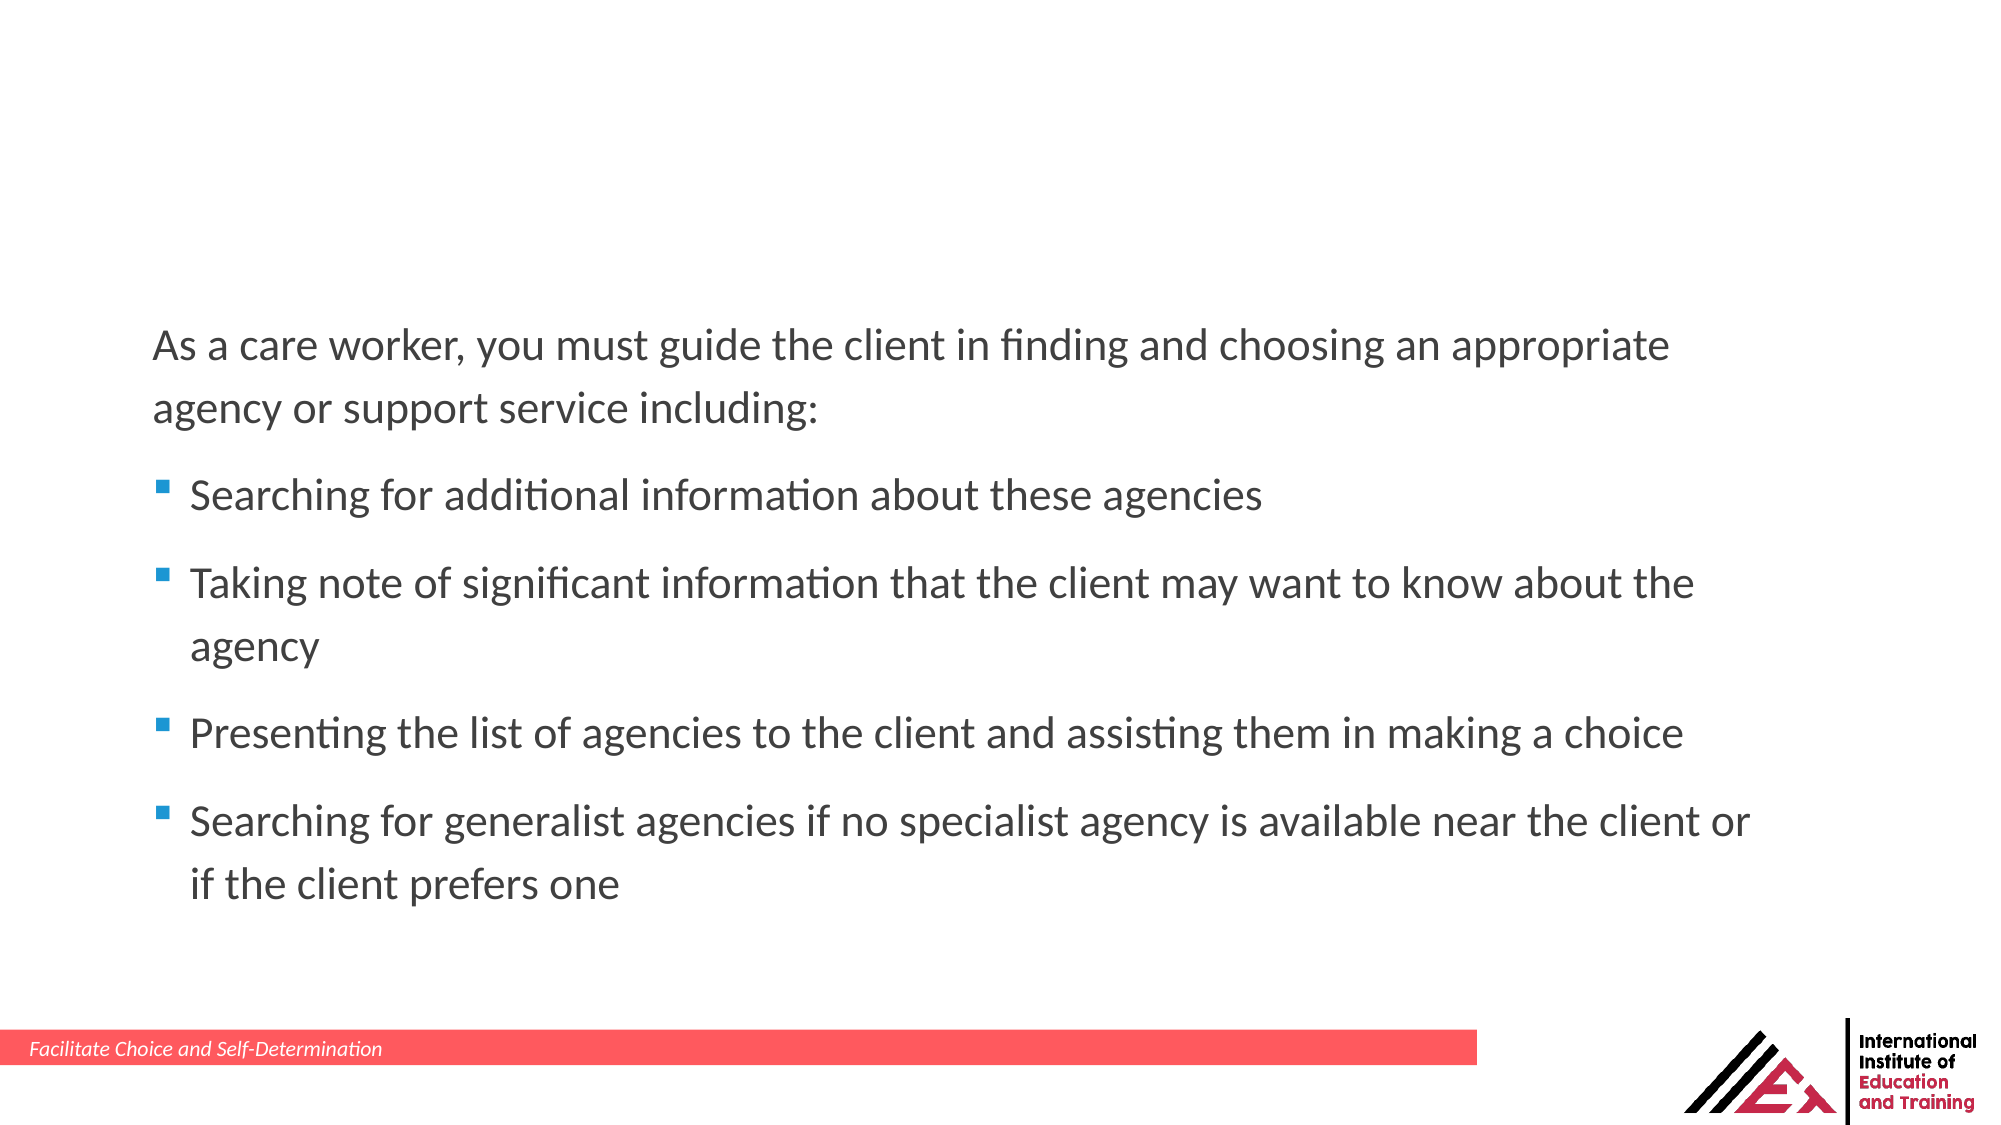

As a care worker, you must guide the client in finding and choosing an appropriate agency or support service including:
Searching for additional information about these agencies
Taking note of significant information that the client may want to know about the agency
Presenting the list of agencies to the client and assisting them in making a choice
Searching for generalist agencies if no specialist agency is available near the client or if the client prefers one
Facilitate Choice and Self-Determination